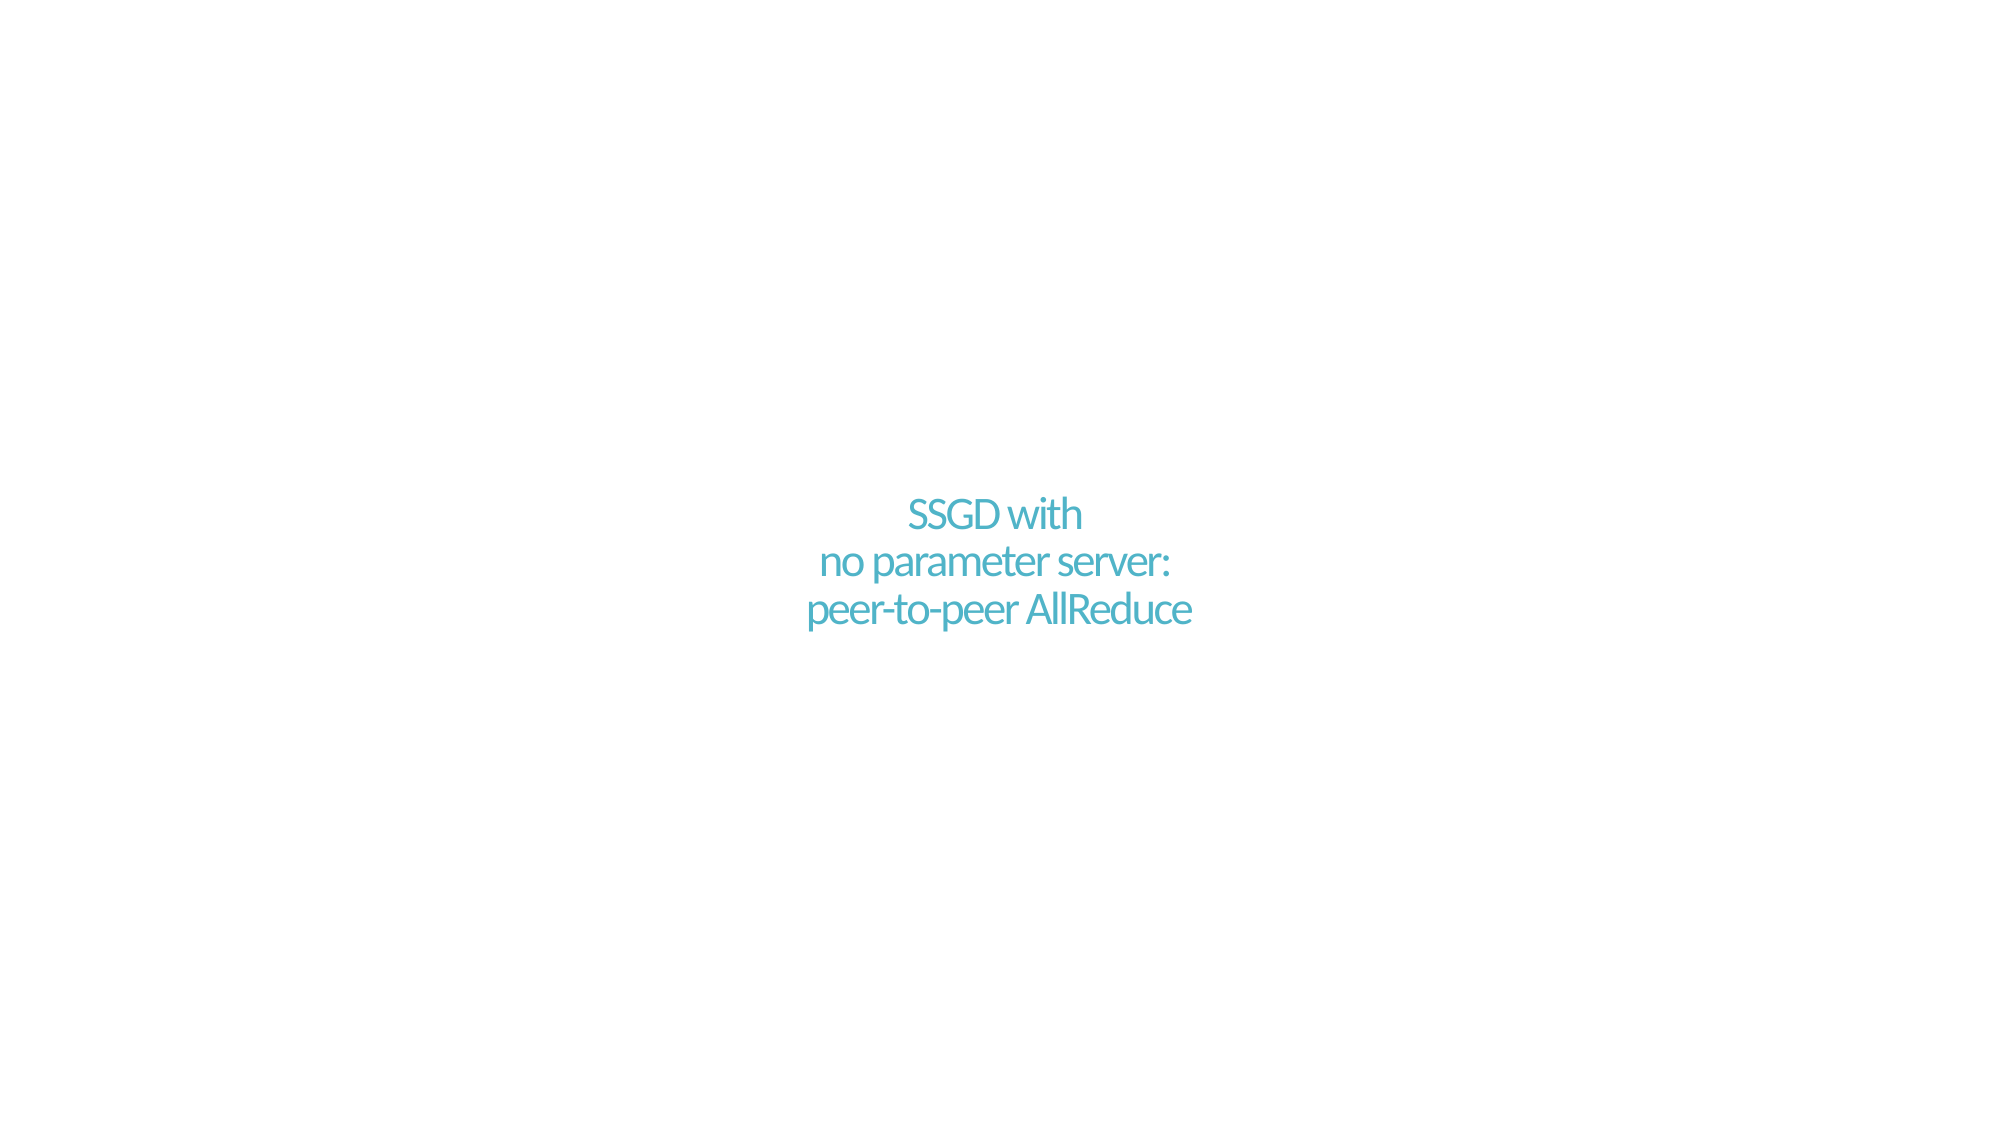

SSGD with
no parameter server:
peer-to-peer AllReduce